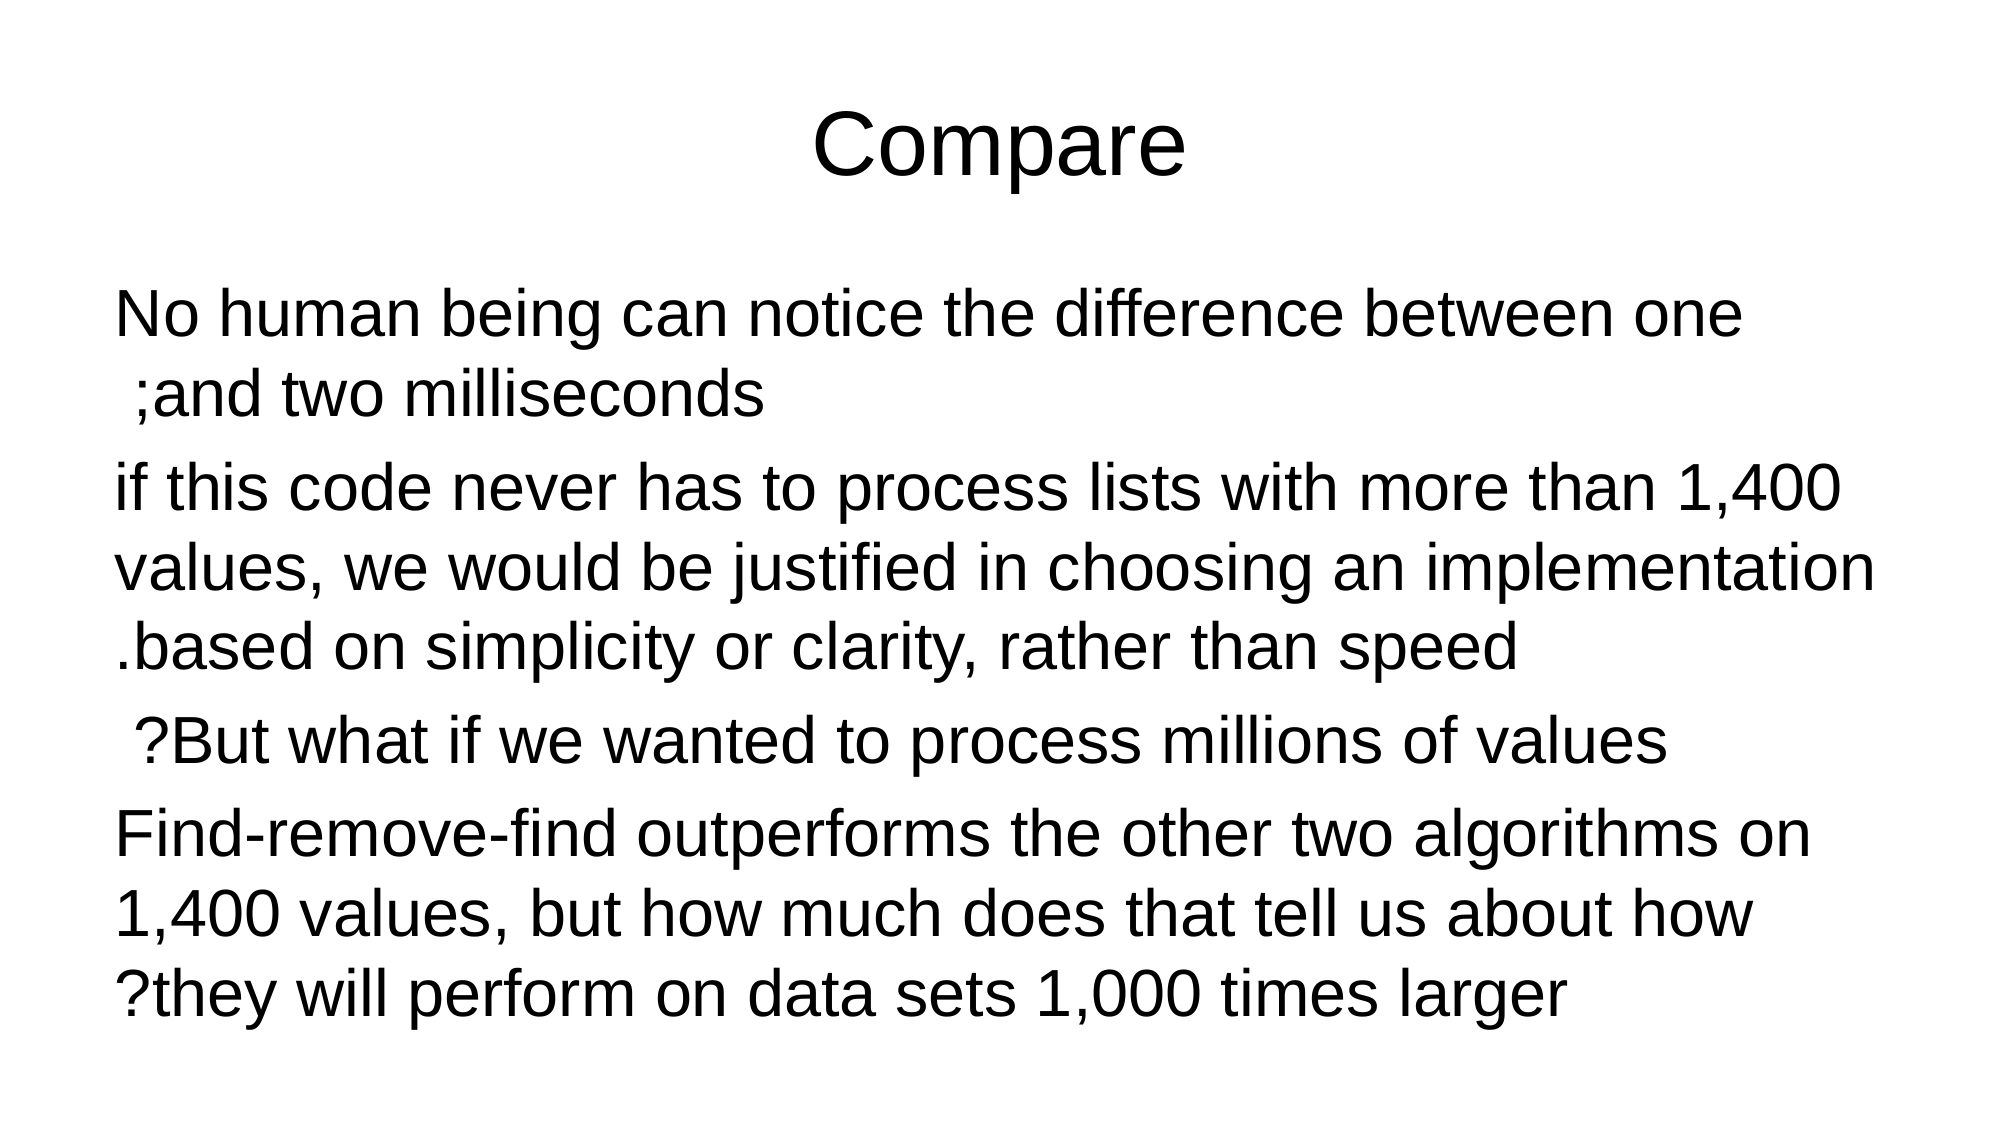

# Compare
 No human being can notice the difference between one and two milliseconds;
if this code never has to process lists with more than 1,400 values, we would be justiﬁed in choosing an implementation based on simplicity or clarity, rather than speed.
But what if we wanted to process millions of values?
Find-remove-ﬁnd outperforms the other two algorithms on 1,400 values, but how much does that tell us about how they will perform on data sets 1,000 times larger?